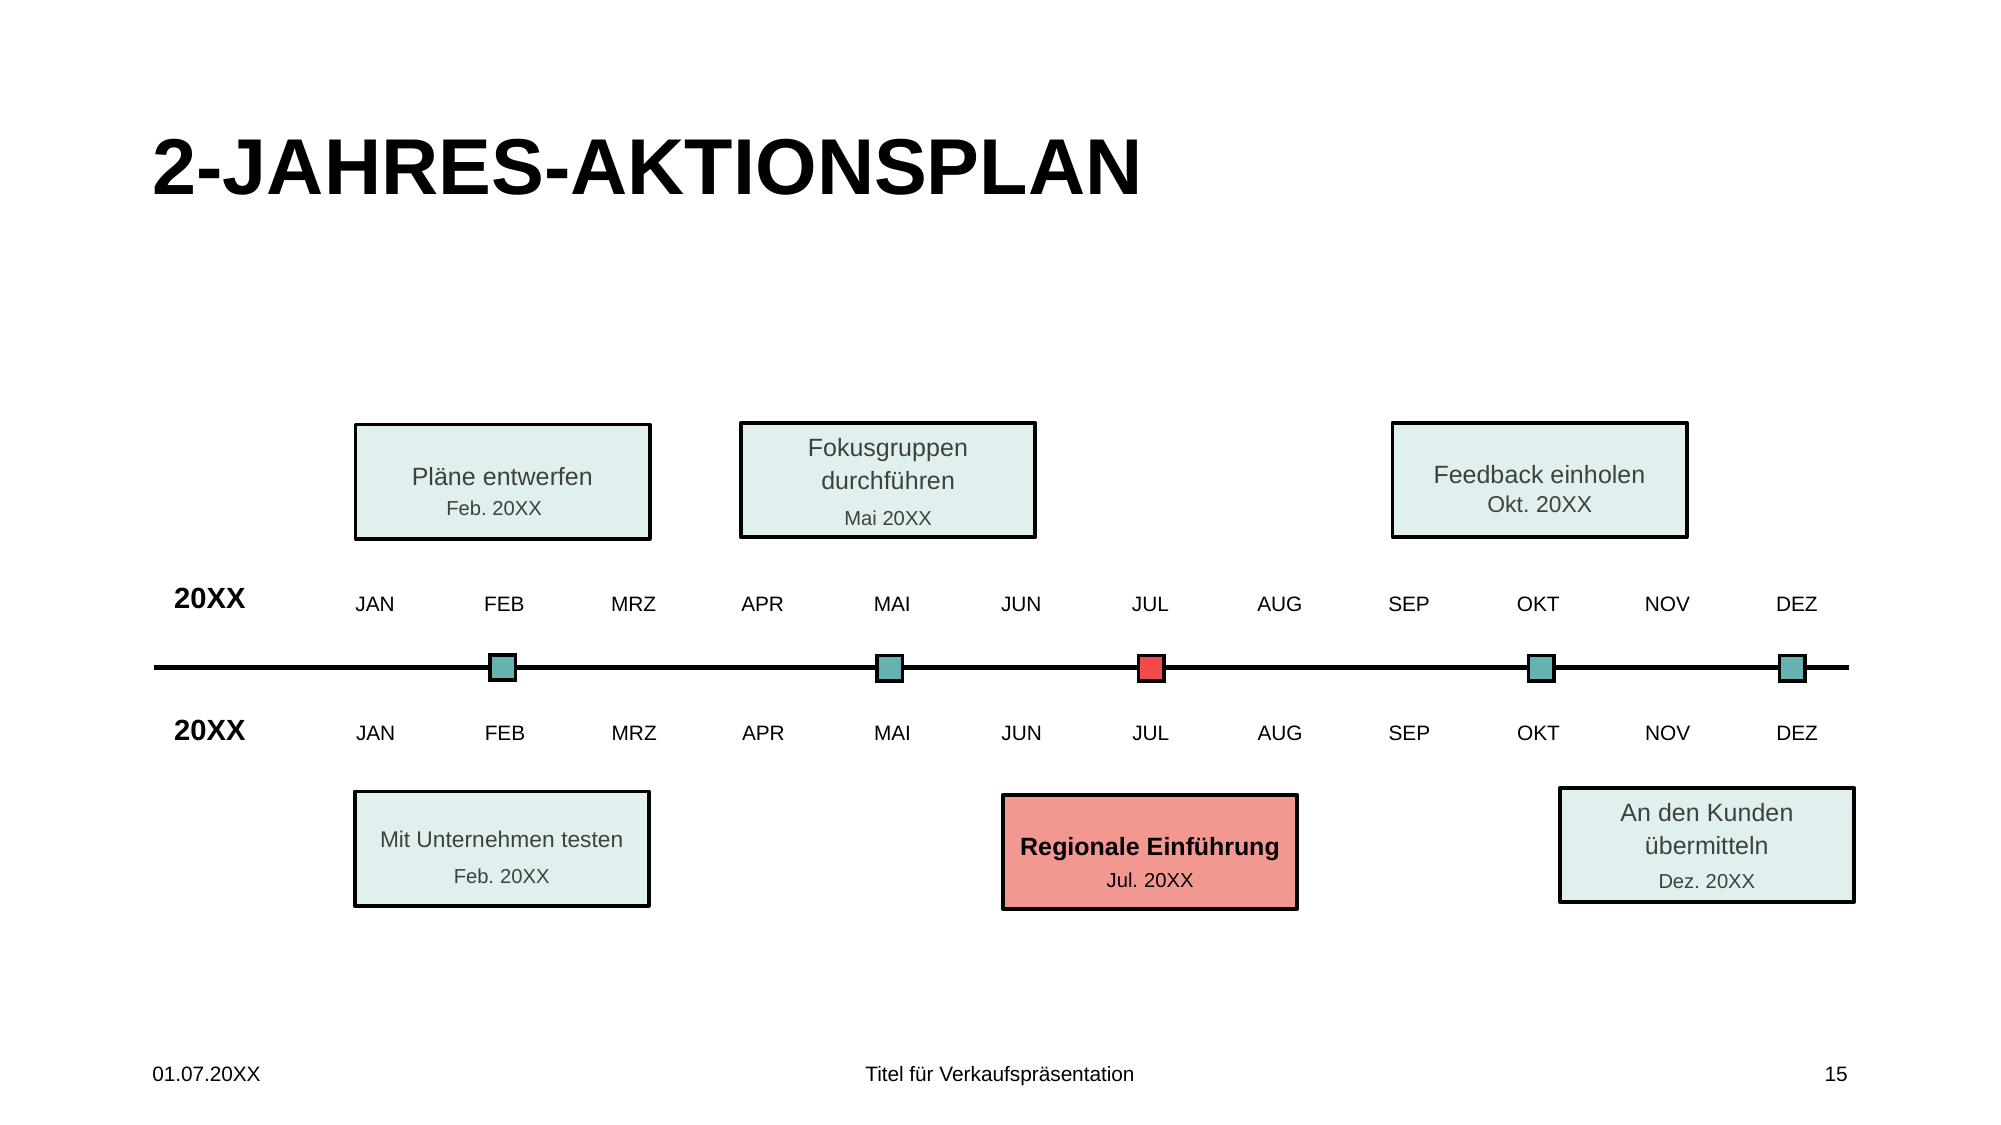

# 2-JAHRES-AKTIONSPLAN
Feedback einholen
Fokusgruppen durchführen
Pläne entwerfen
Okt. 20XX
Feb. 20XX
Mai 20XX
20XX
JAN
FEB
MRZ
APR
MAI
JUN
JUL
AUG
SEP
OKT
NOV
DEZ

20XX
JAN
FEB
MRZ
APR
MAI
JUN
JUL
AUG
SEP
OKT
NOV
DEZ
An den Kunden übermitteln
Mit Unternehmen testen
Regionale Einführung
Feb. 20XX
Jul. 20XX
Dez. 20XX
01.07.20XX
Titel für Verkaufspräsentation
15